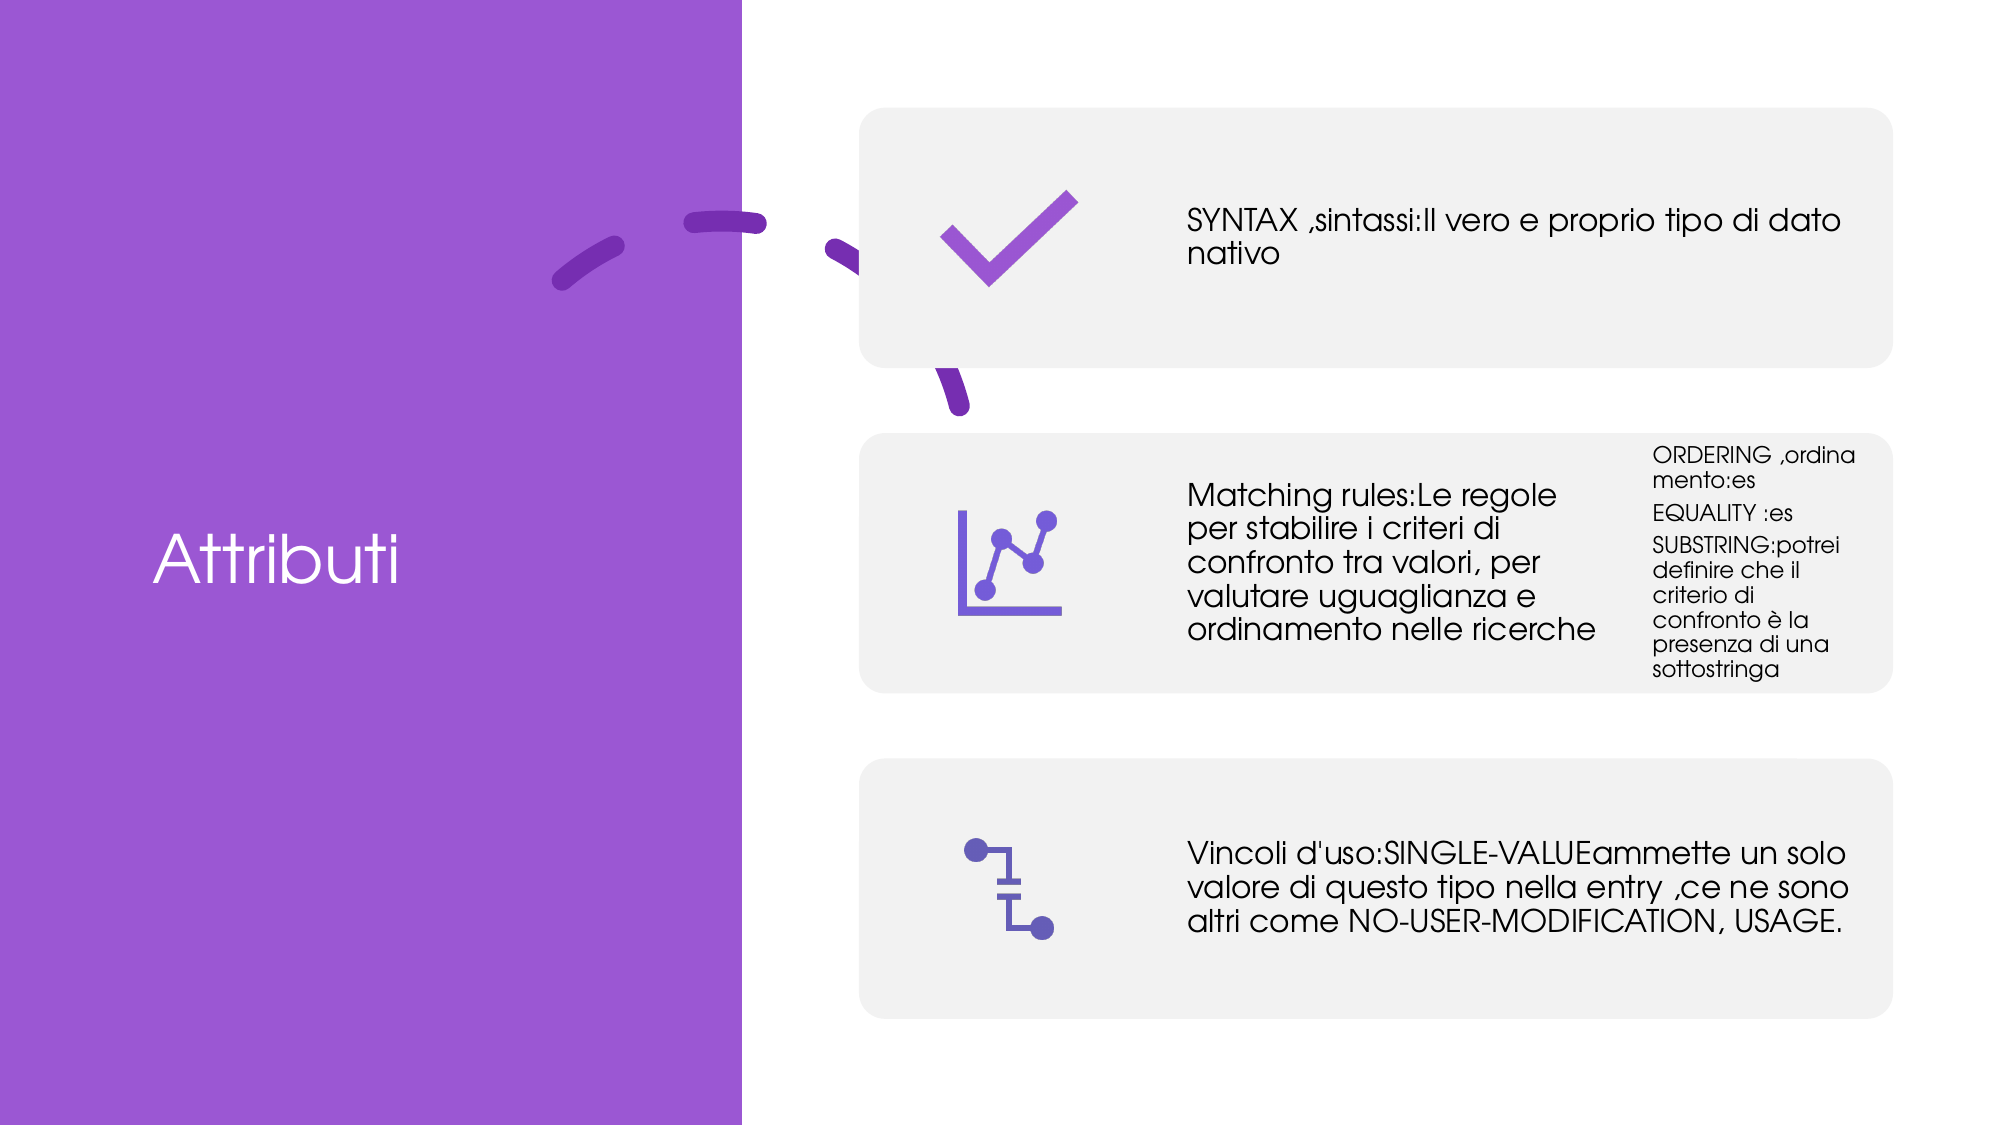

# Attributi
SYNTAX ,sintassi:Il vero e proprio tipo di dato nativo
Matching rules:Le regole per stabilire i criteri di confronto tra valori, per valutare uguaglianza e ordinamento nelle ricerche
ORDERING ,ordinamento:es
EQUALITY :es
SUBSTRING:potrei definire che il criterio di confronto è la presenza di una sottostringa
Vincoli d'uso:SINGLE-VALUEammette un solo valore di questo tipo nella entry ,ce ne sono altri come NO-USER-MODIFICATION, USAGE.